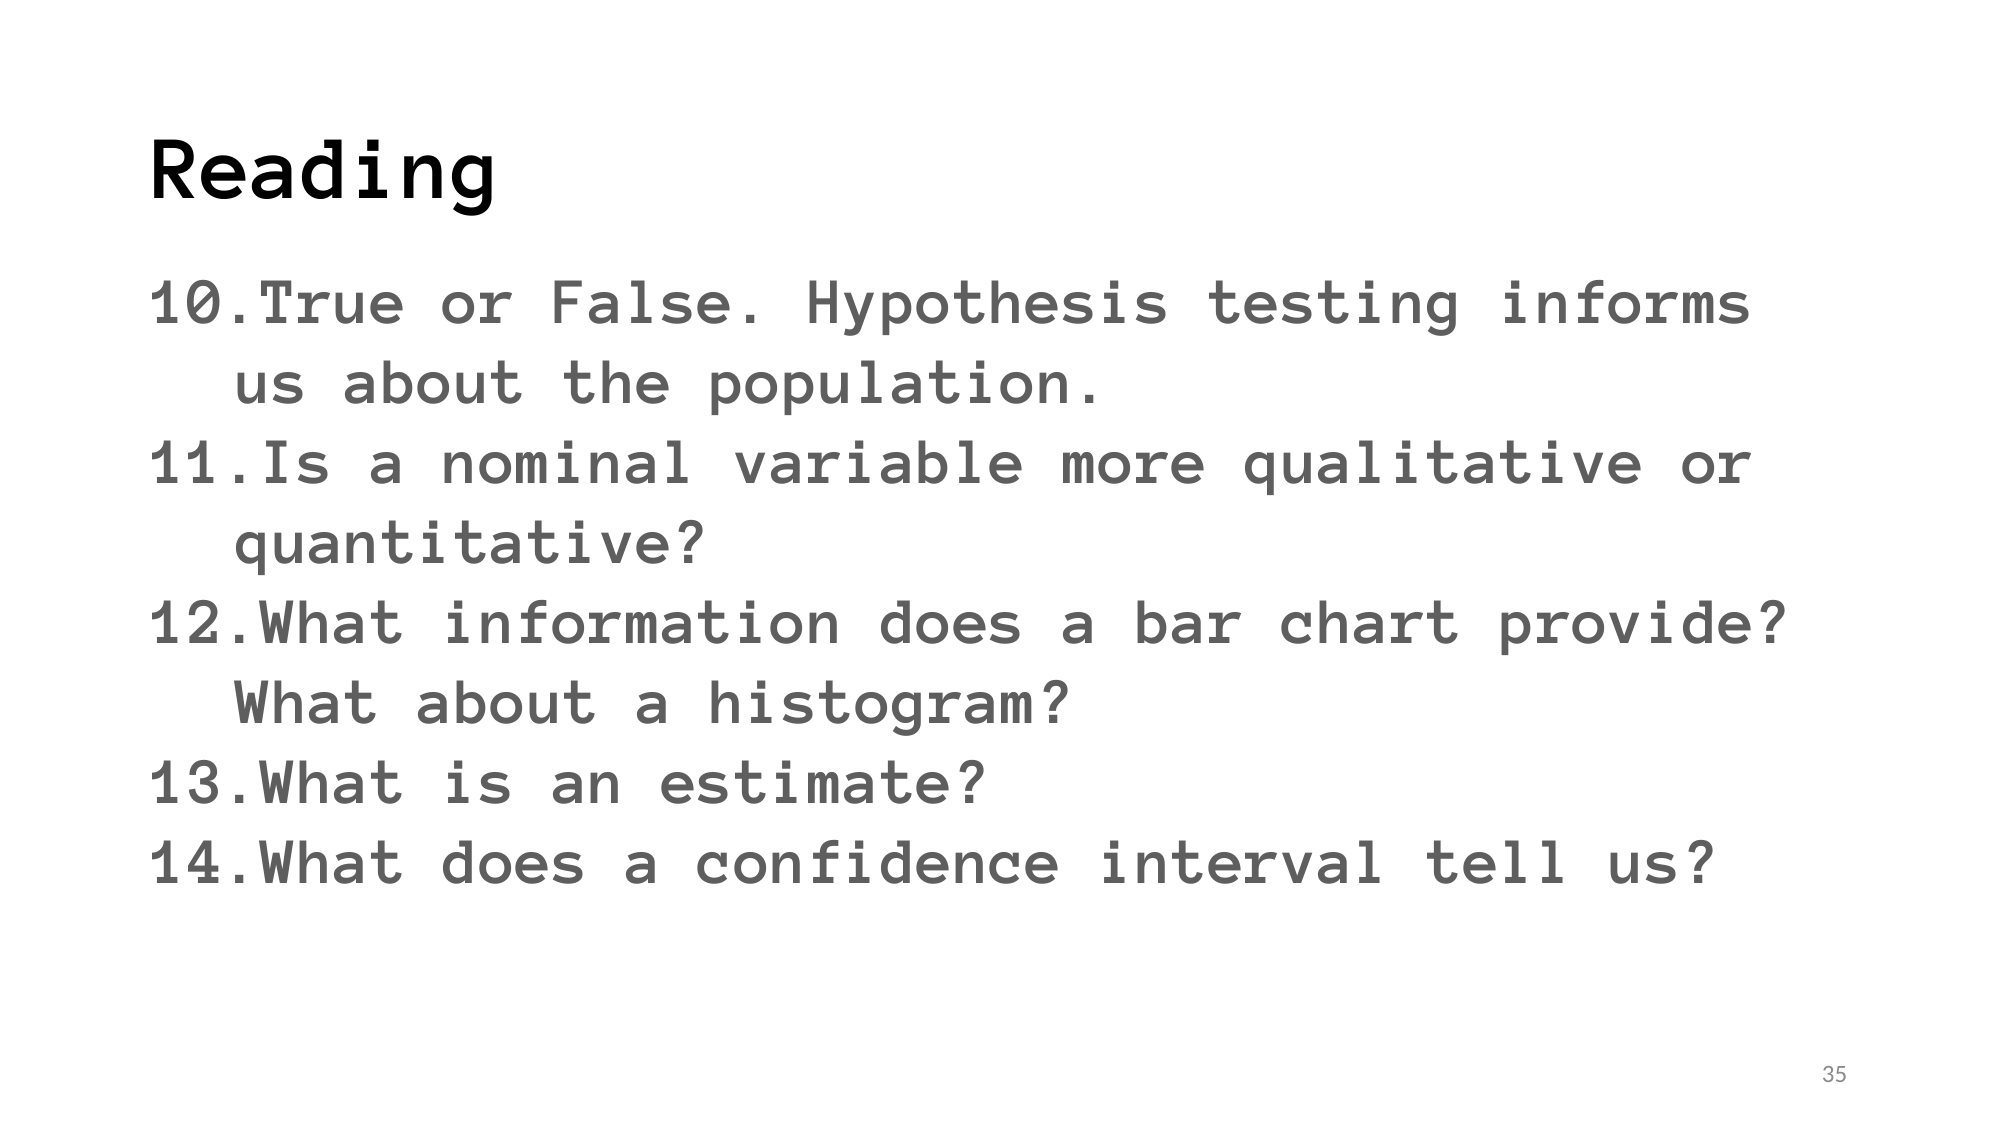

# Reading
True or False. Hypothesis testing informs us about the population.
Is a nominal variable more qualitative or quantitative?
What information does a bar chart provide? What about a histogram?
What is an estimate?
What does a confidence interval tell us?

35